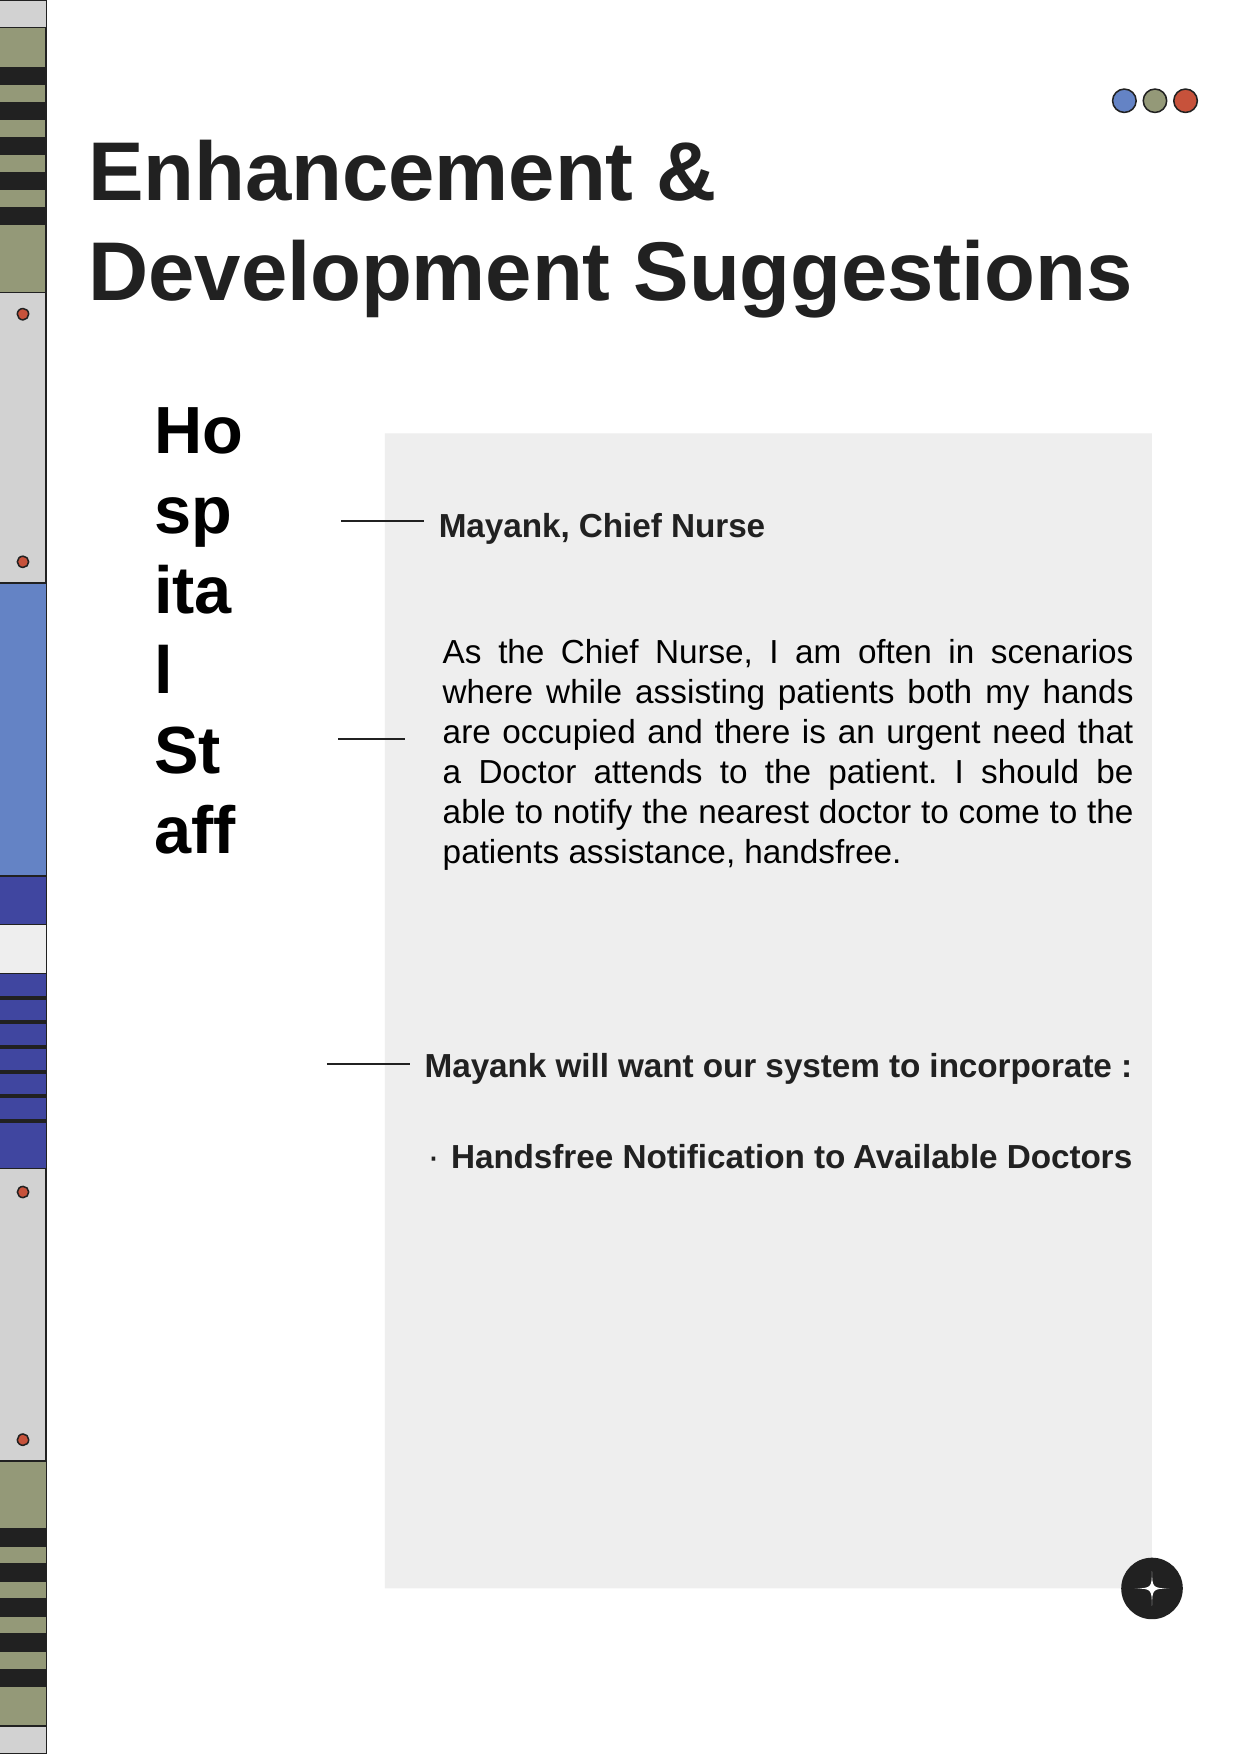

# Enhancement & Development Suggestions
Hospital Staff

Mayank, Chief Nurse
As the Chief Nurse, I am often in scenarios where while assisting patients both my hands are occupied and there is an urgent need that a Doctor attends to the patient. I should be able to notify the nearest doctor to come to the patients assistance, handsfree.
Mayank will want our system to incorporate :

۰ Handsfree Notification to Available Doctors